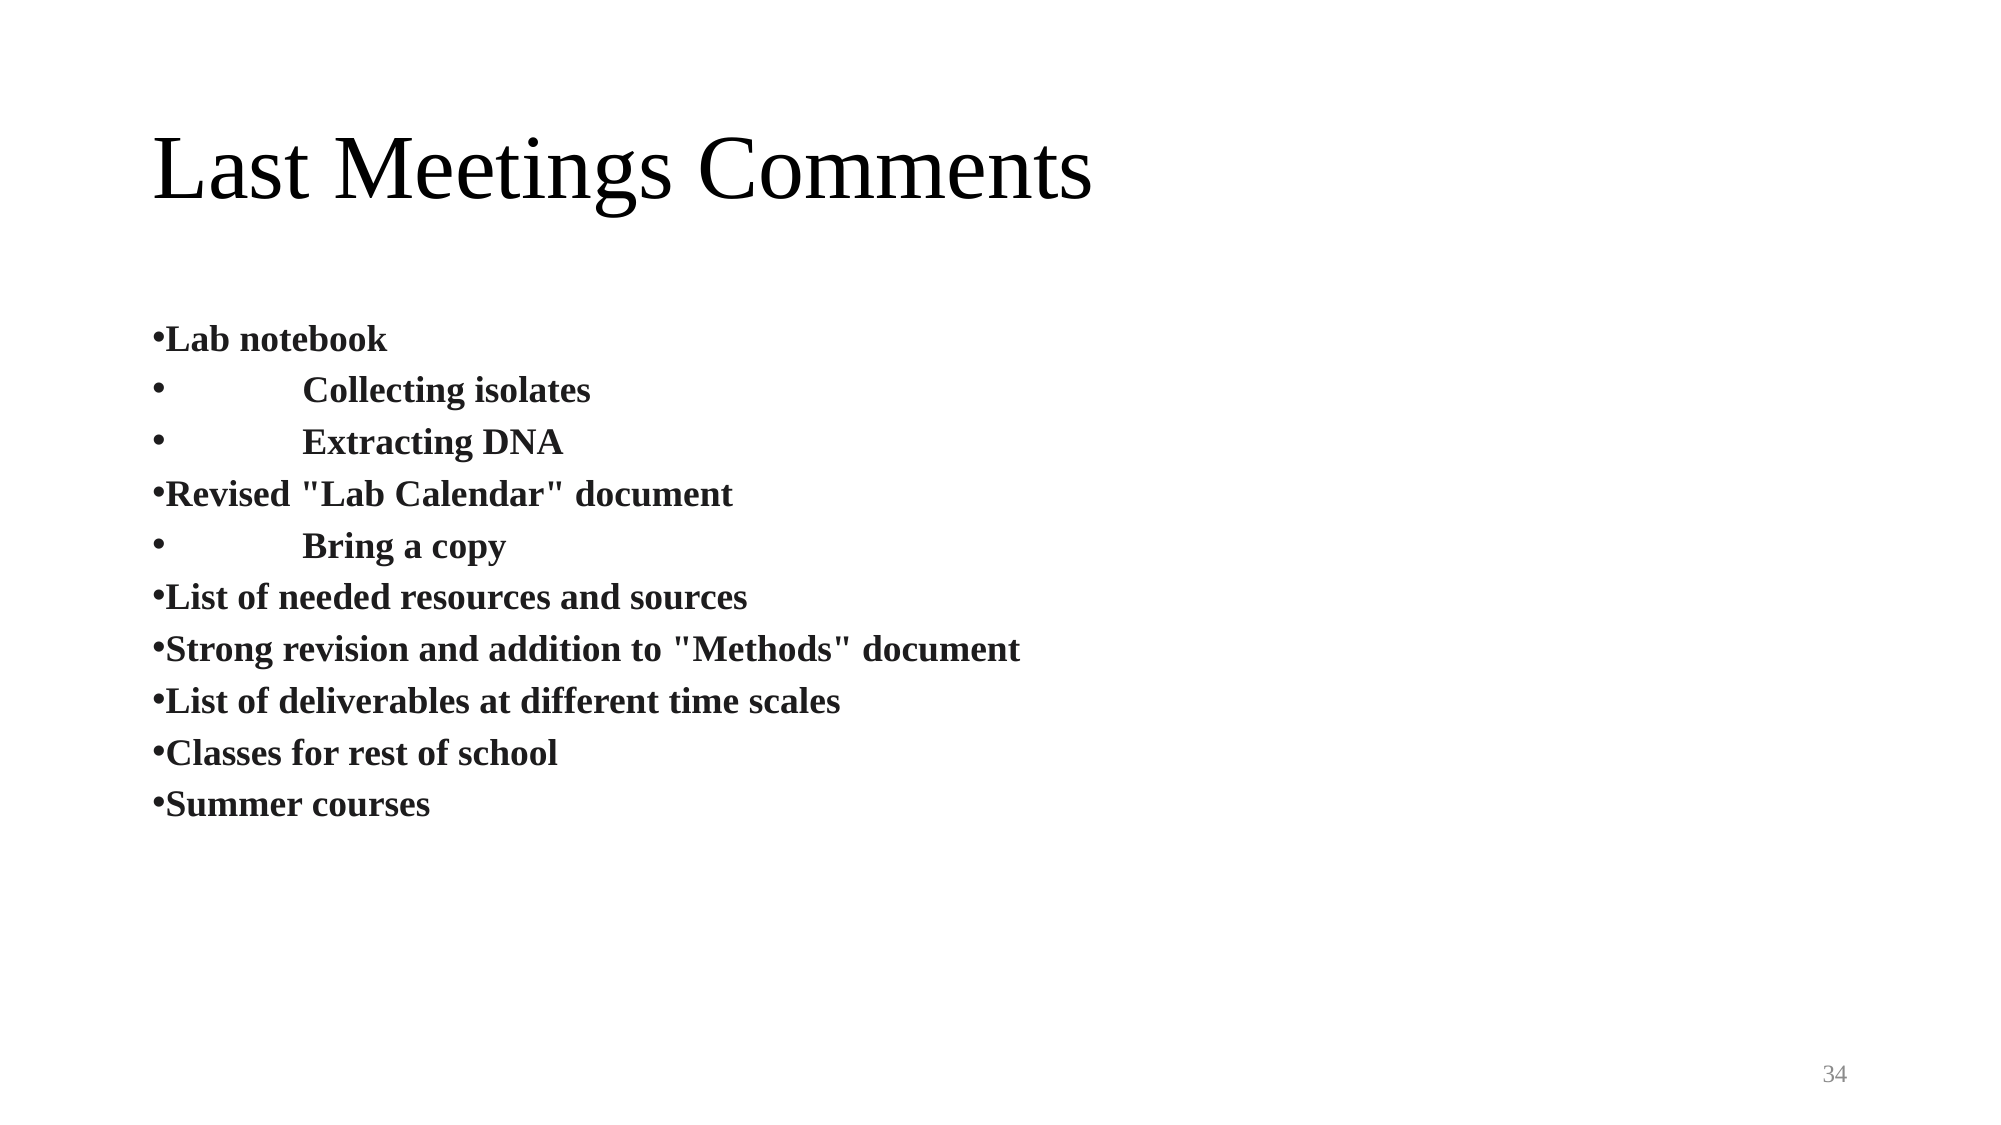

# Last Meetings Comments
Lab notebook
	Collecting isolates
	Extracting DNA
Revised "Lab Calendar" document
	Bring a copy
List of needed resources and sources
Strong revision and addition to "Methods" document
List of deliverables at different time scales
Classes for rest of school
Summer courses
34